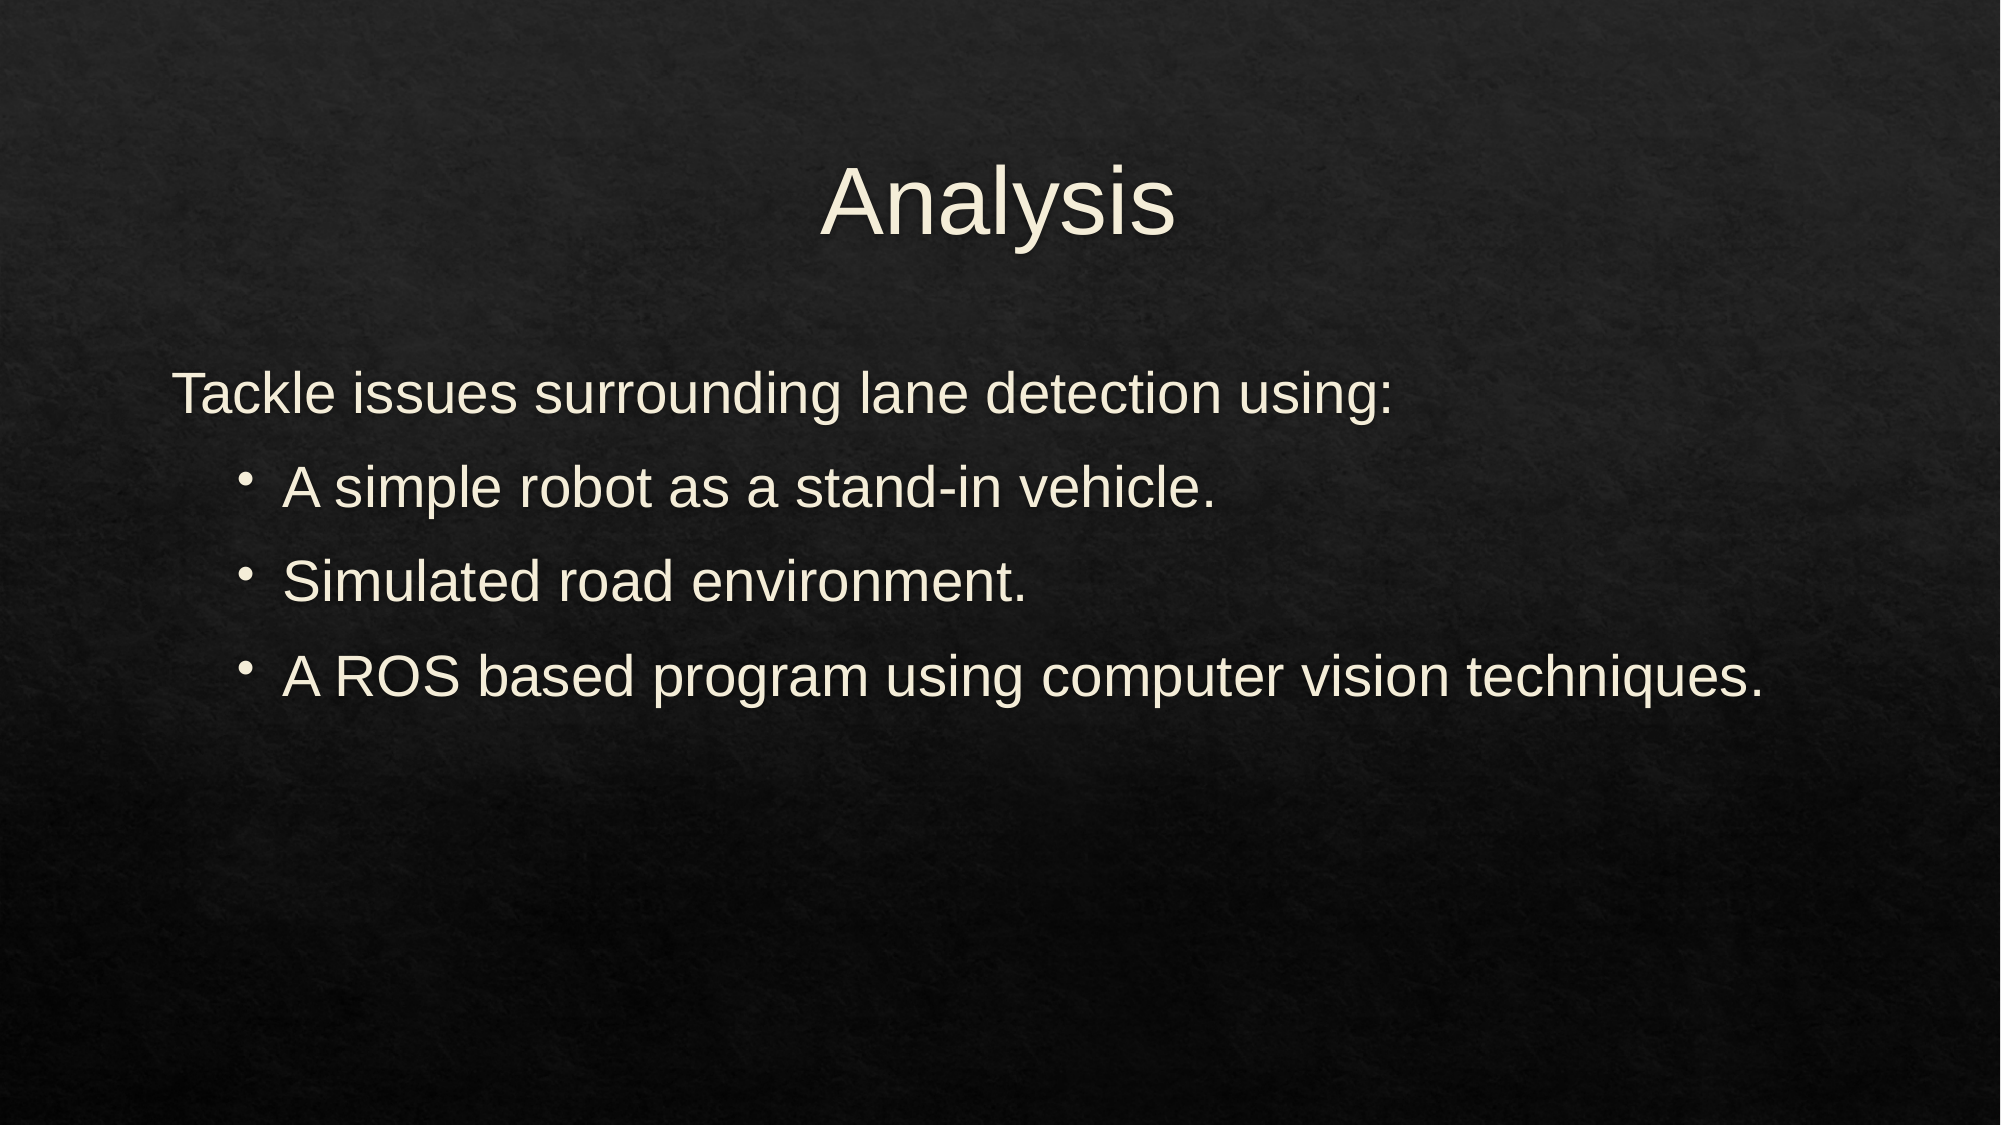

# Analysis
Tackle issues surrounding lane detection using:
A simple robot as a stand-in vehicle.
Simulated road environment.
A ROS based program using computer vision techniques.